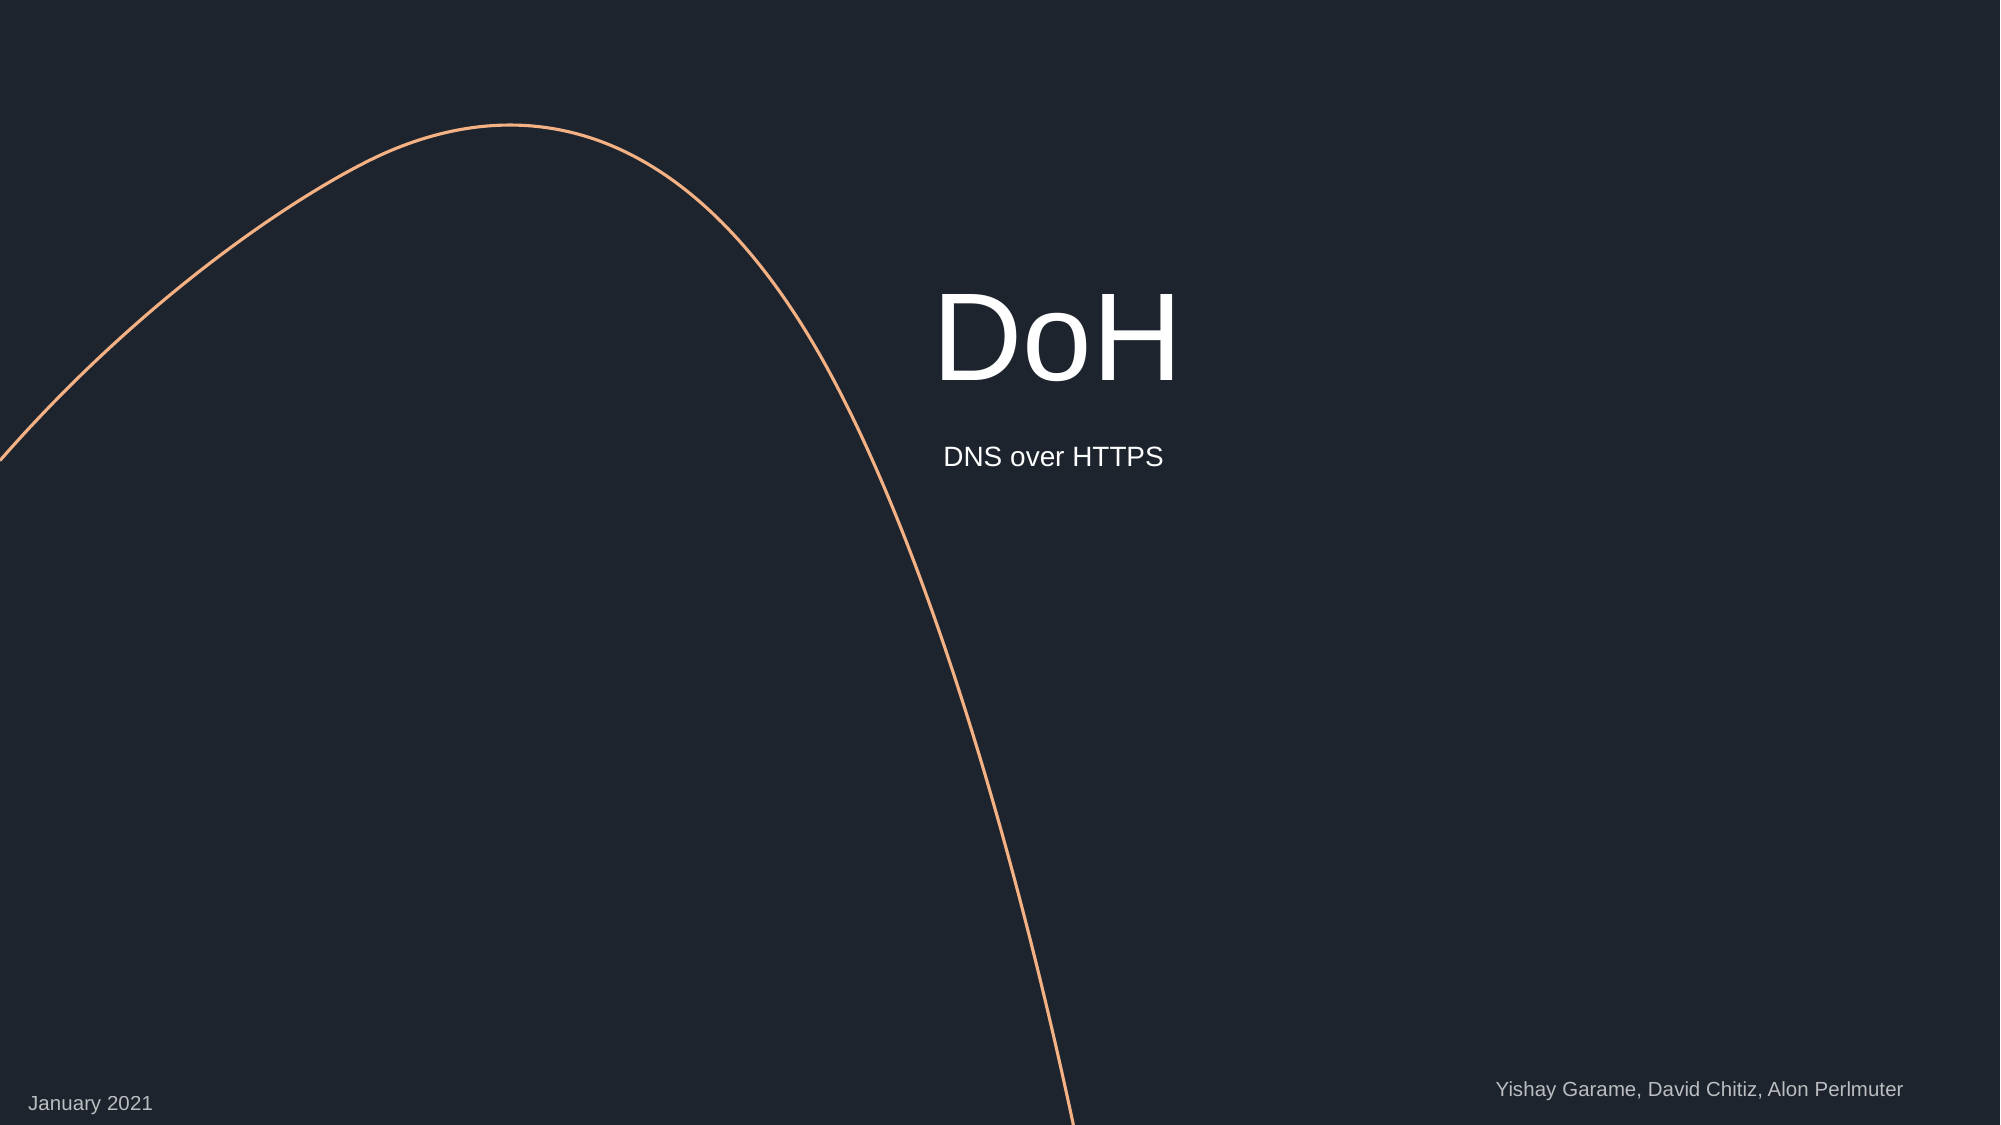

# DoH
DNS over HTTPS

 Yishay Garame, David Chitiz, Alon Perlmuter
January 2021